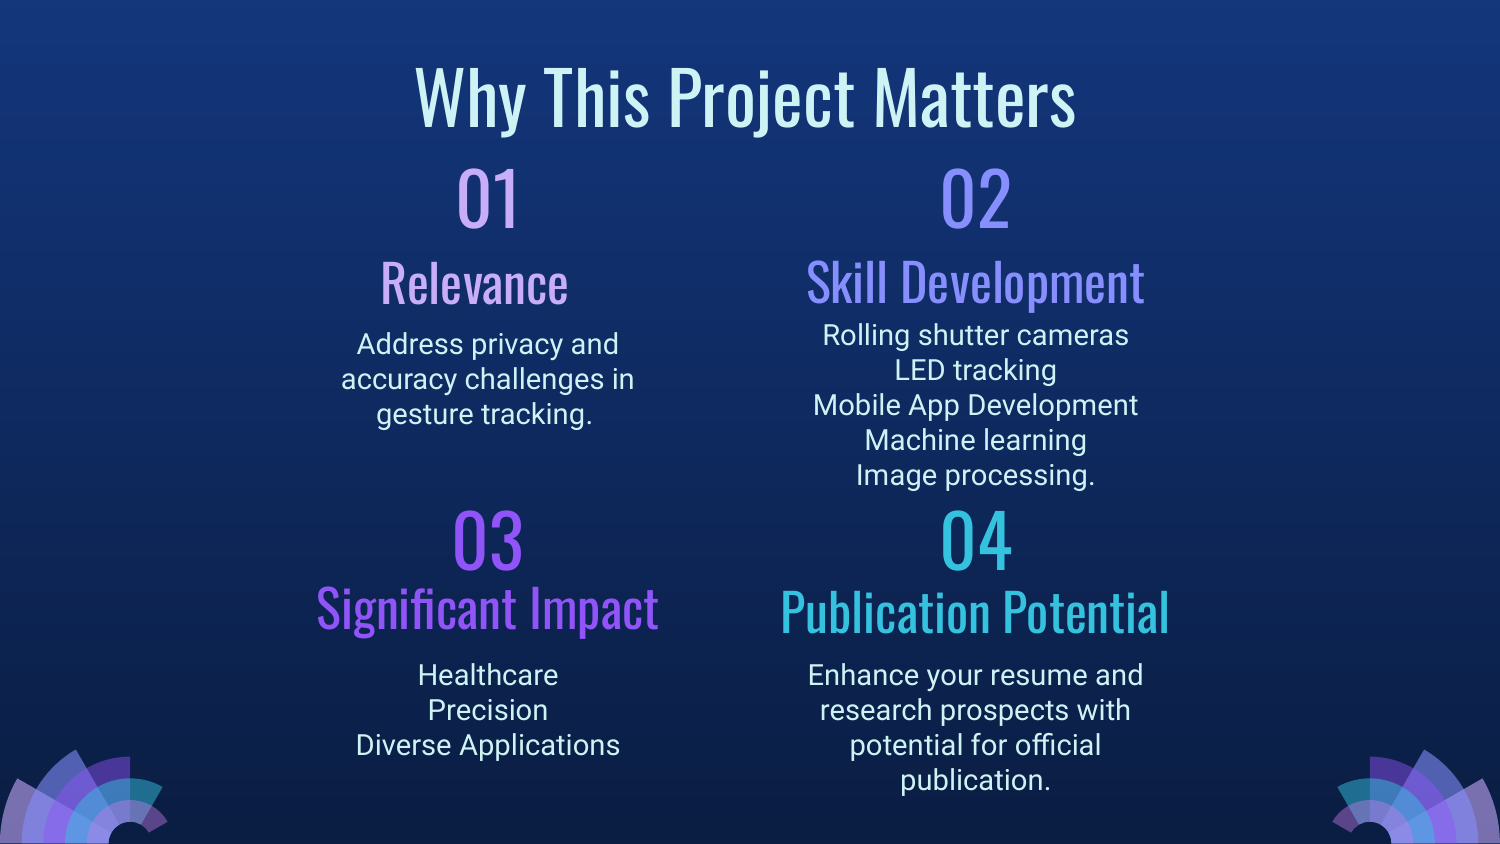

# Why This Project Matters

01
02
Skill Development
Relevance
Rolling shutter cameras
LED tracking
Mobile App Development
Machine learning
Image processing.

Address privacy and accuracy challenges in gesture tracking.

04
03
Significant Impact
Publication Potential
Healthcare
Precision
Diverse Applications

Enhance your resume and research prospects with potential for official publication.